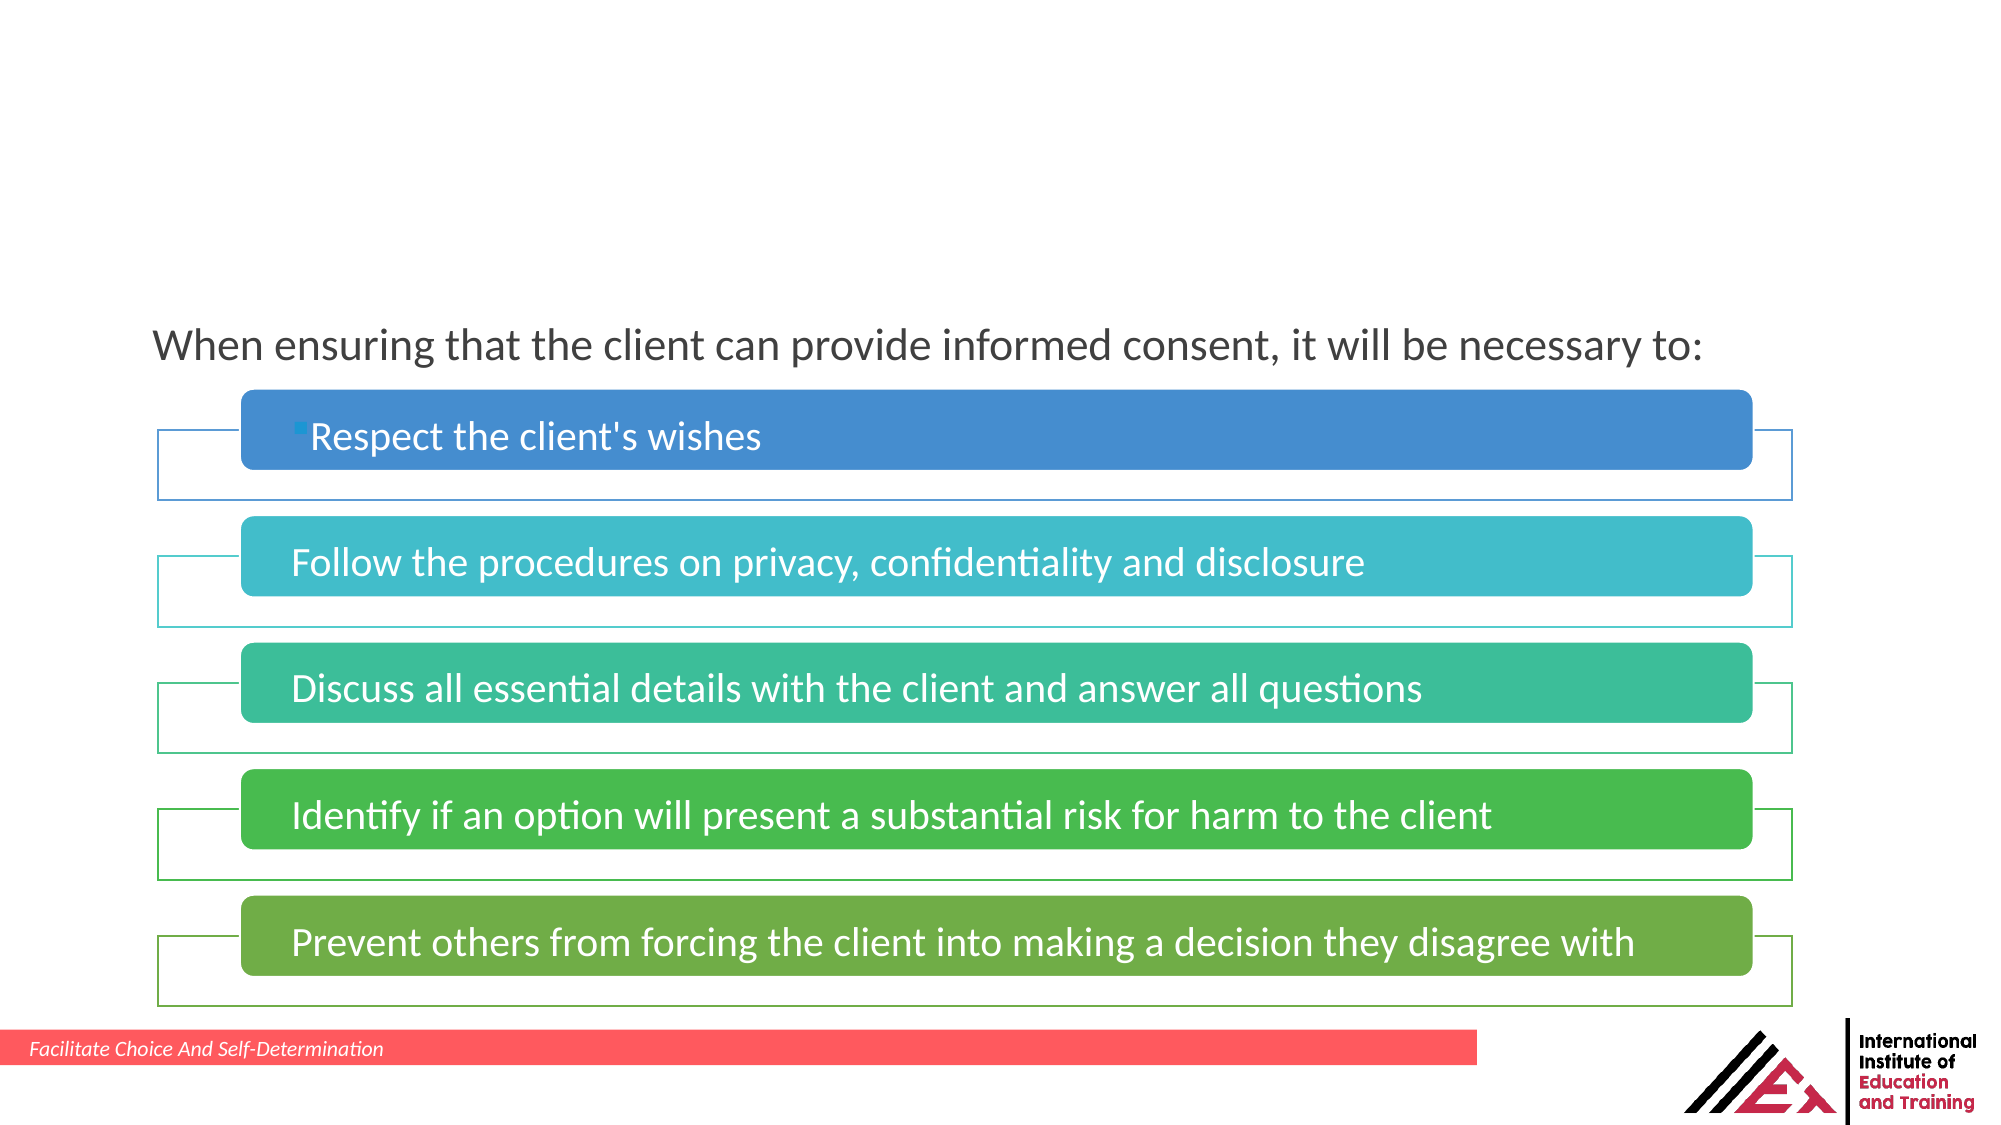

When ensuring that the client can provide informed consent, it will be necessary to:

Respect the client's wishes
Follow the procedures on privacy, confidentiality and disclosure
Discuss all essential details with the client and answer all questions
Identify if an option will present a substantial risk for harm to the client
Prevent others from forcing the client into making a decision they disagree with
Facilitate Choice And Self-Determination